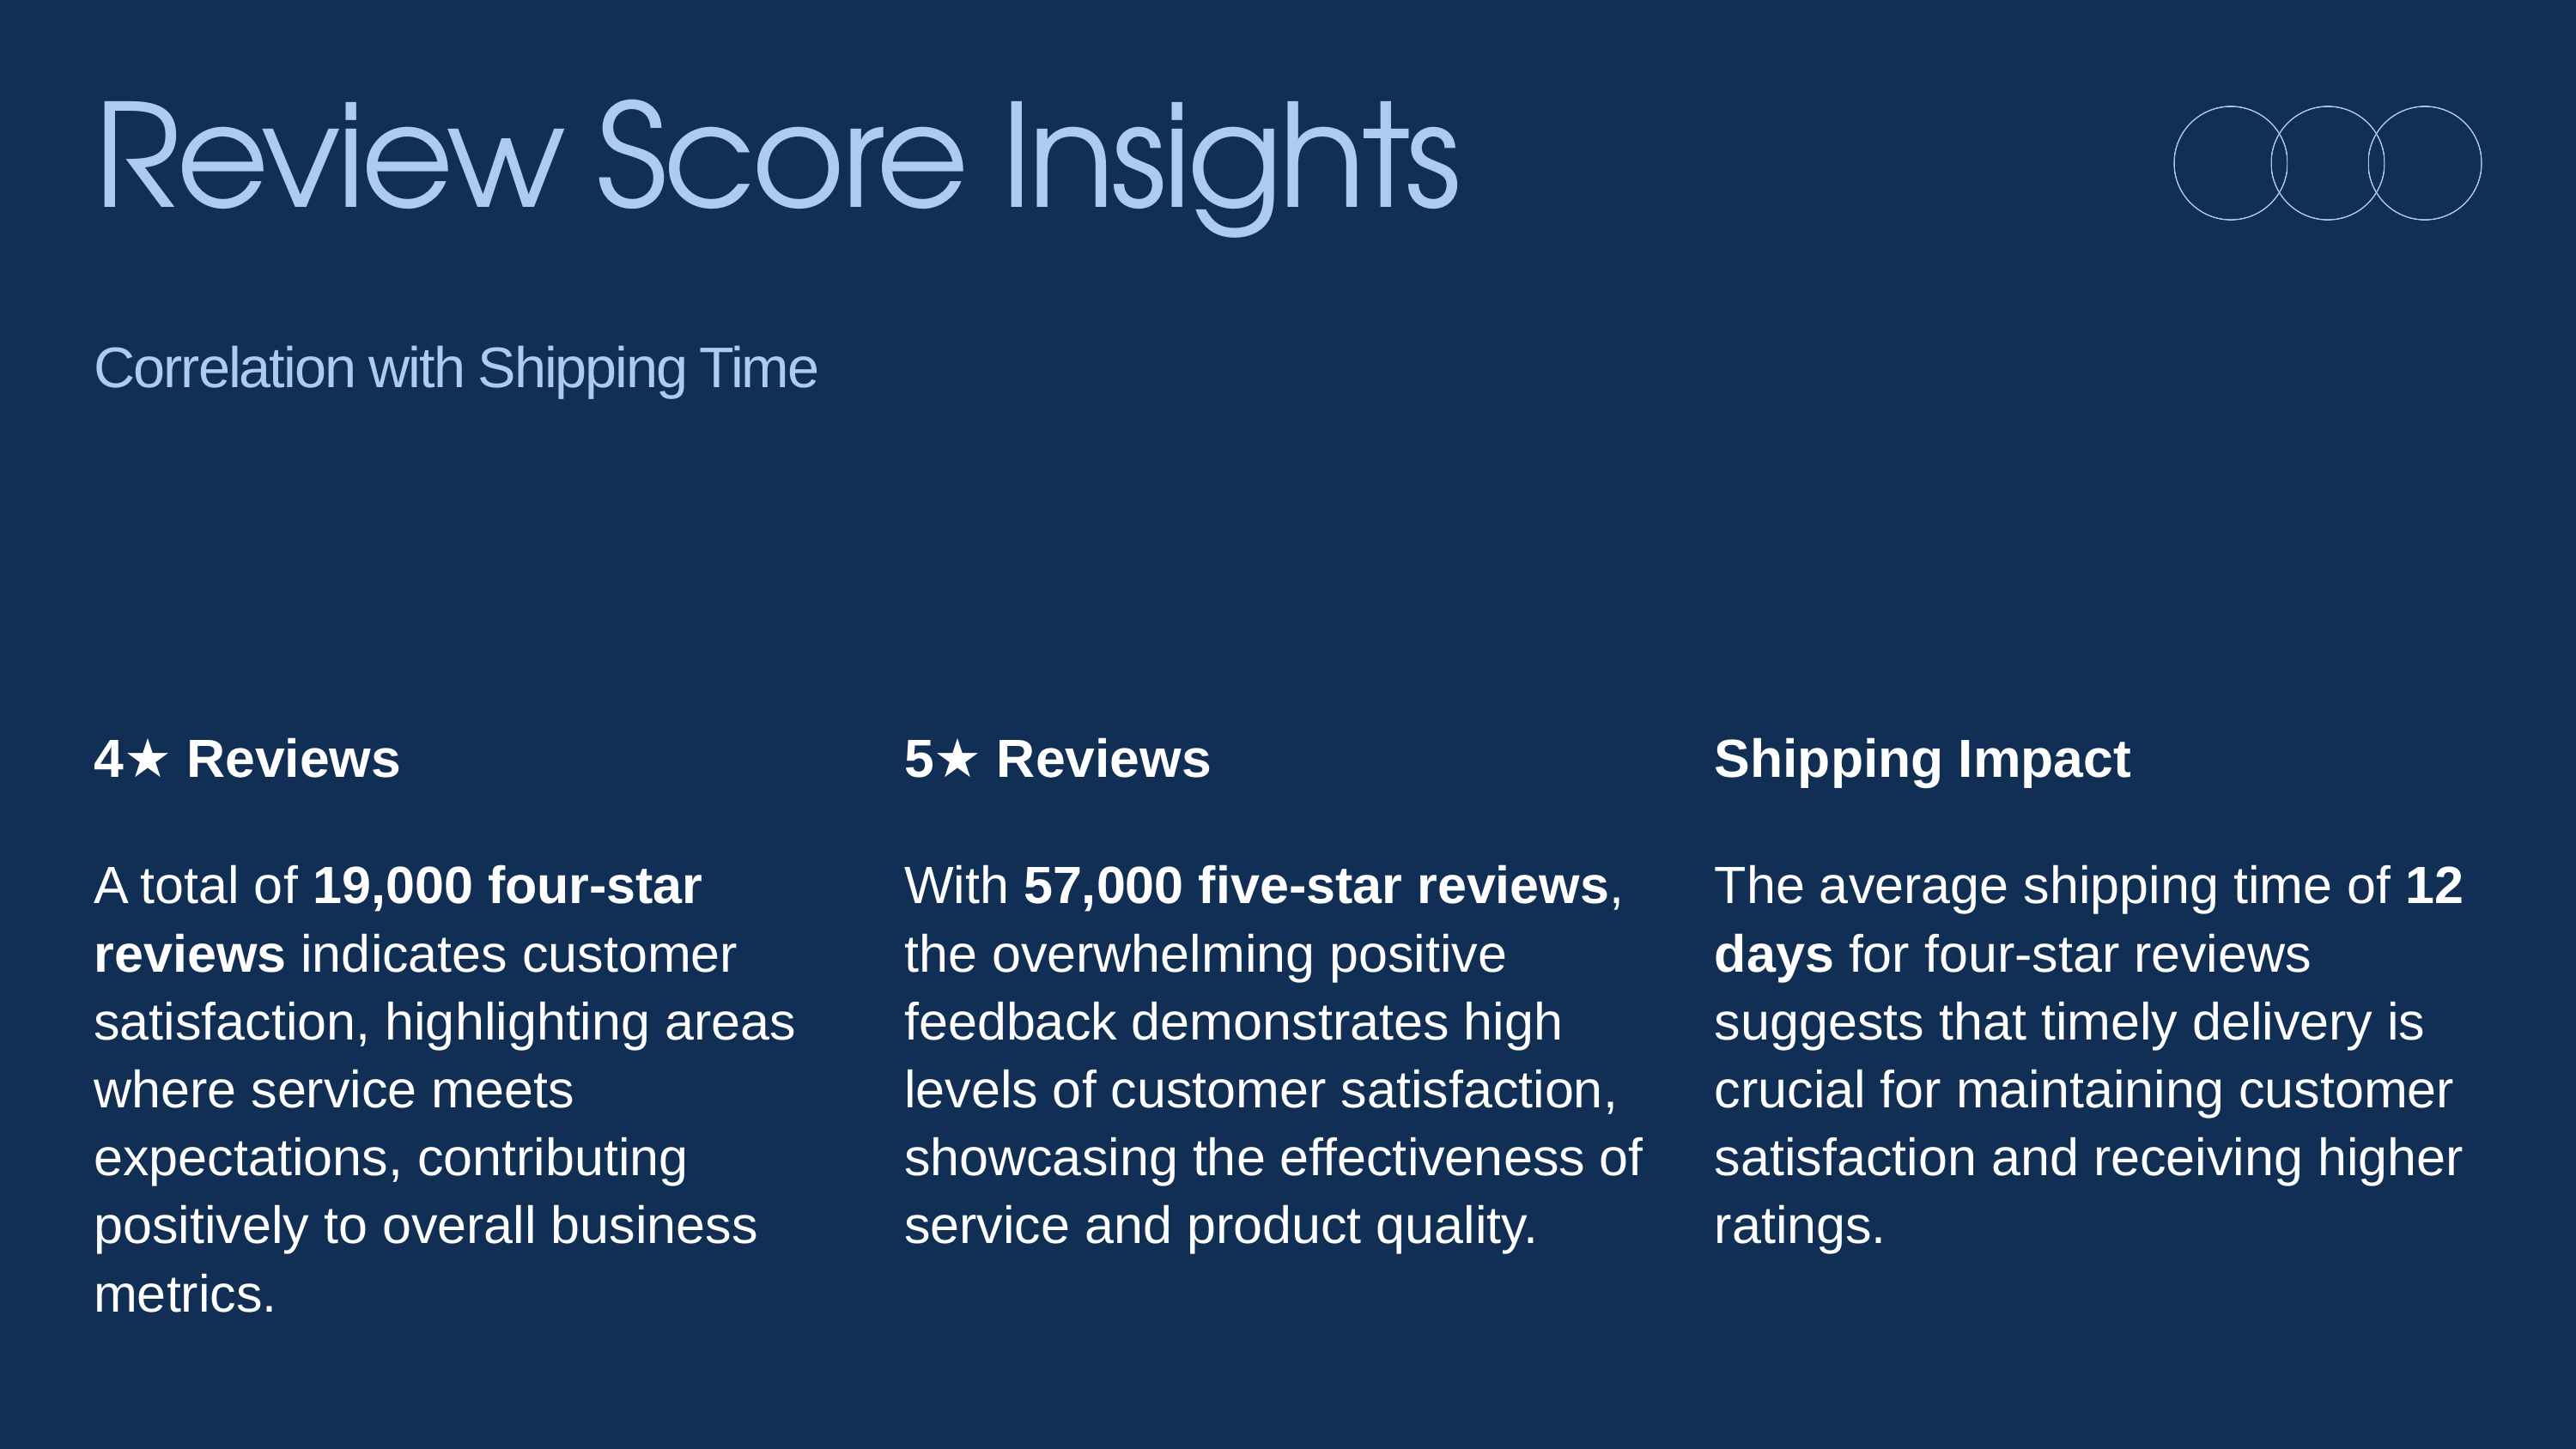

Review Score Insights
Correlation with Shipping Time

4★ Reviews
A total of 19,000 four-star reviews indicates customer satisfaction, highlighting areas where service meets expectations, contributing positively to overall business metrics.
5★ Reviews
With 57,000 five-star reviews, the overwhelming positive feedback demonstrates high levels of customer satisfaction, showcasing the effectiveness of service and product quality.
Shipping Impact
The average shipping time of 12 days for four-star reviews suggests that timely delivery is crucial for maintaining customer satisfaction and receiving higher ratings.